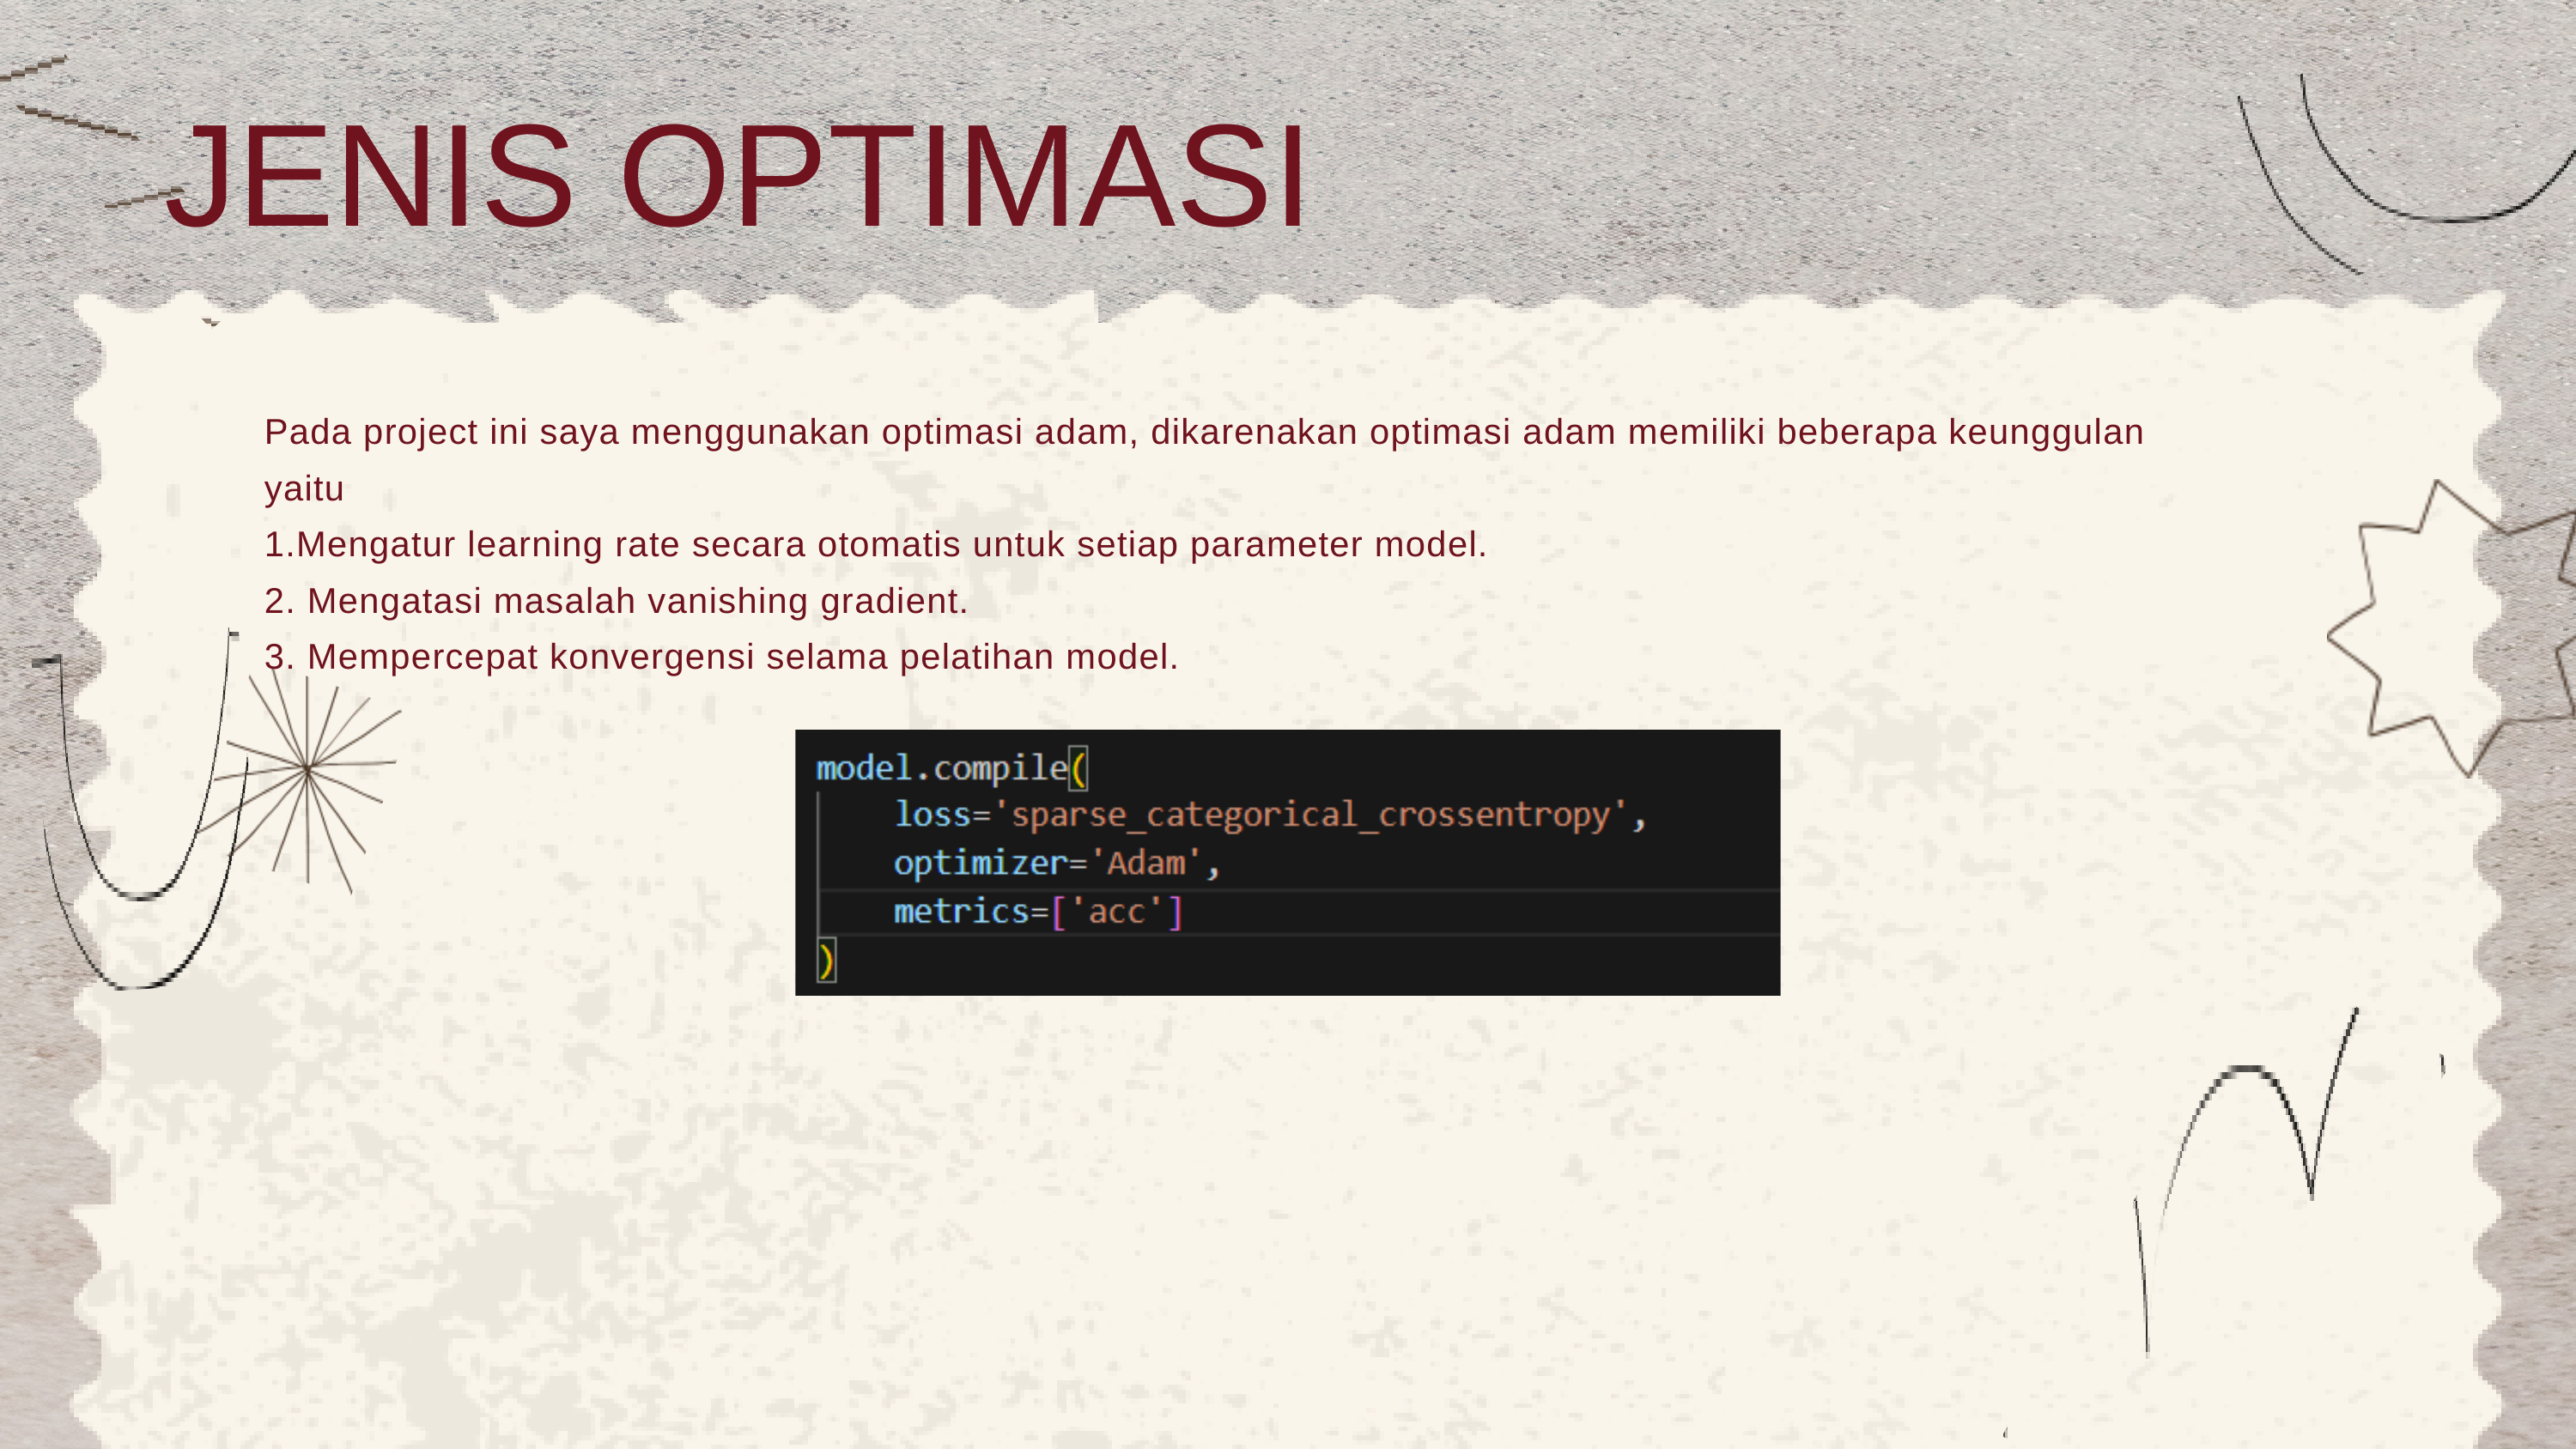

JENIS OPTIMASI

Pada project ini saya menggunakan optimasi adam, dikarenakan optimasi adam memiliki beberapa keunggulan yaitu
1.Mengatur learning rate secara otomatis untuk setiap parameter model.
2. Mengatasi masalah vanishing gradient.
3. Mempercepat konvergensi selama pelatihan model.